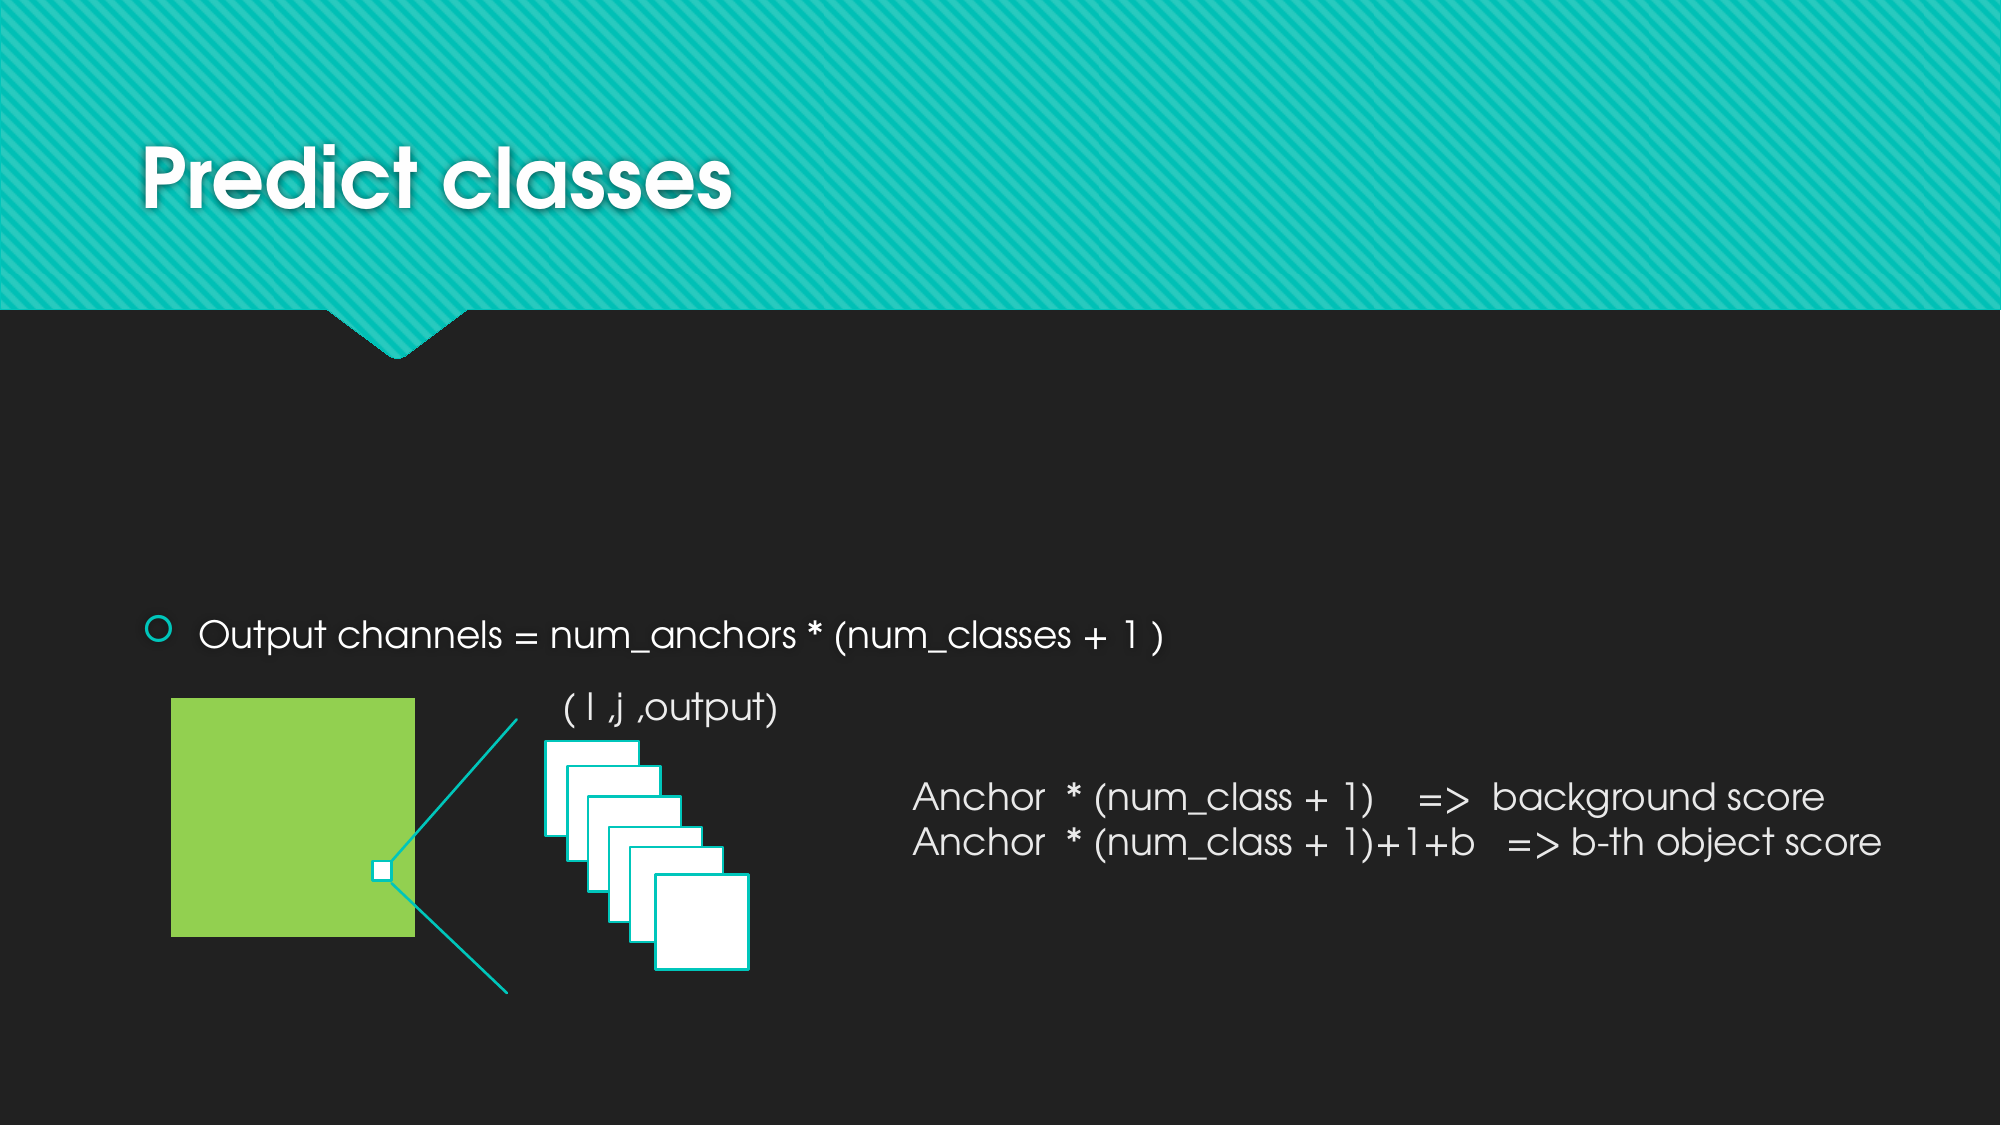

# Predict classes
Output channels = num_anchors * (num_classes + 1 )

( I ,j ,output)

Anchor  * (num_class + 1)    =>  background score
Anchor  * (num_class + 1)+1+b   => b-th object score